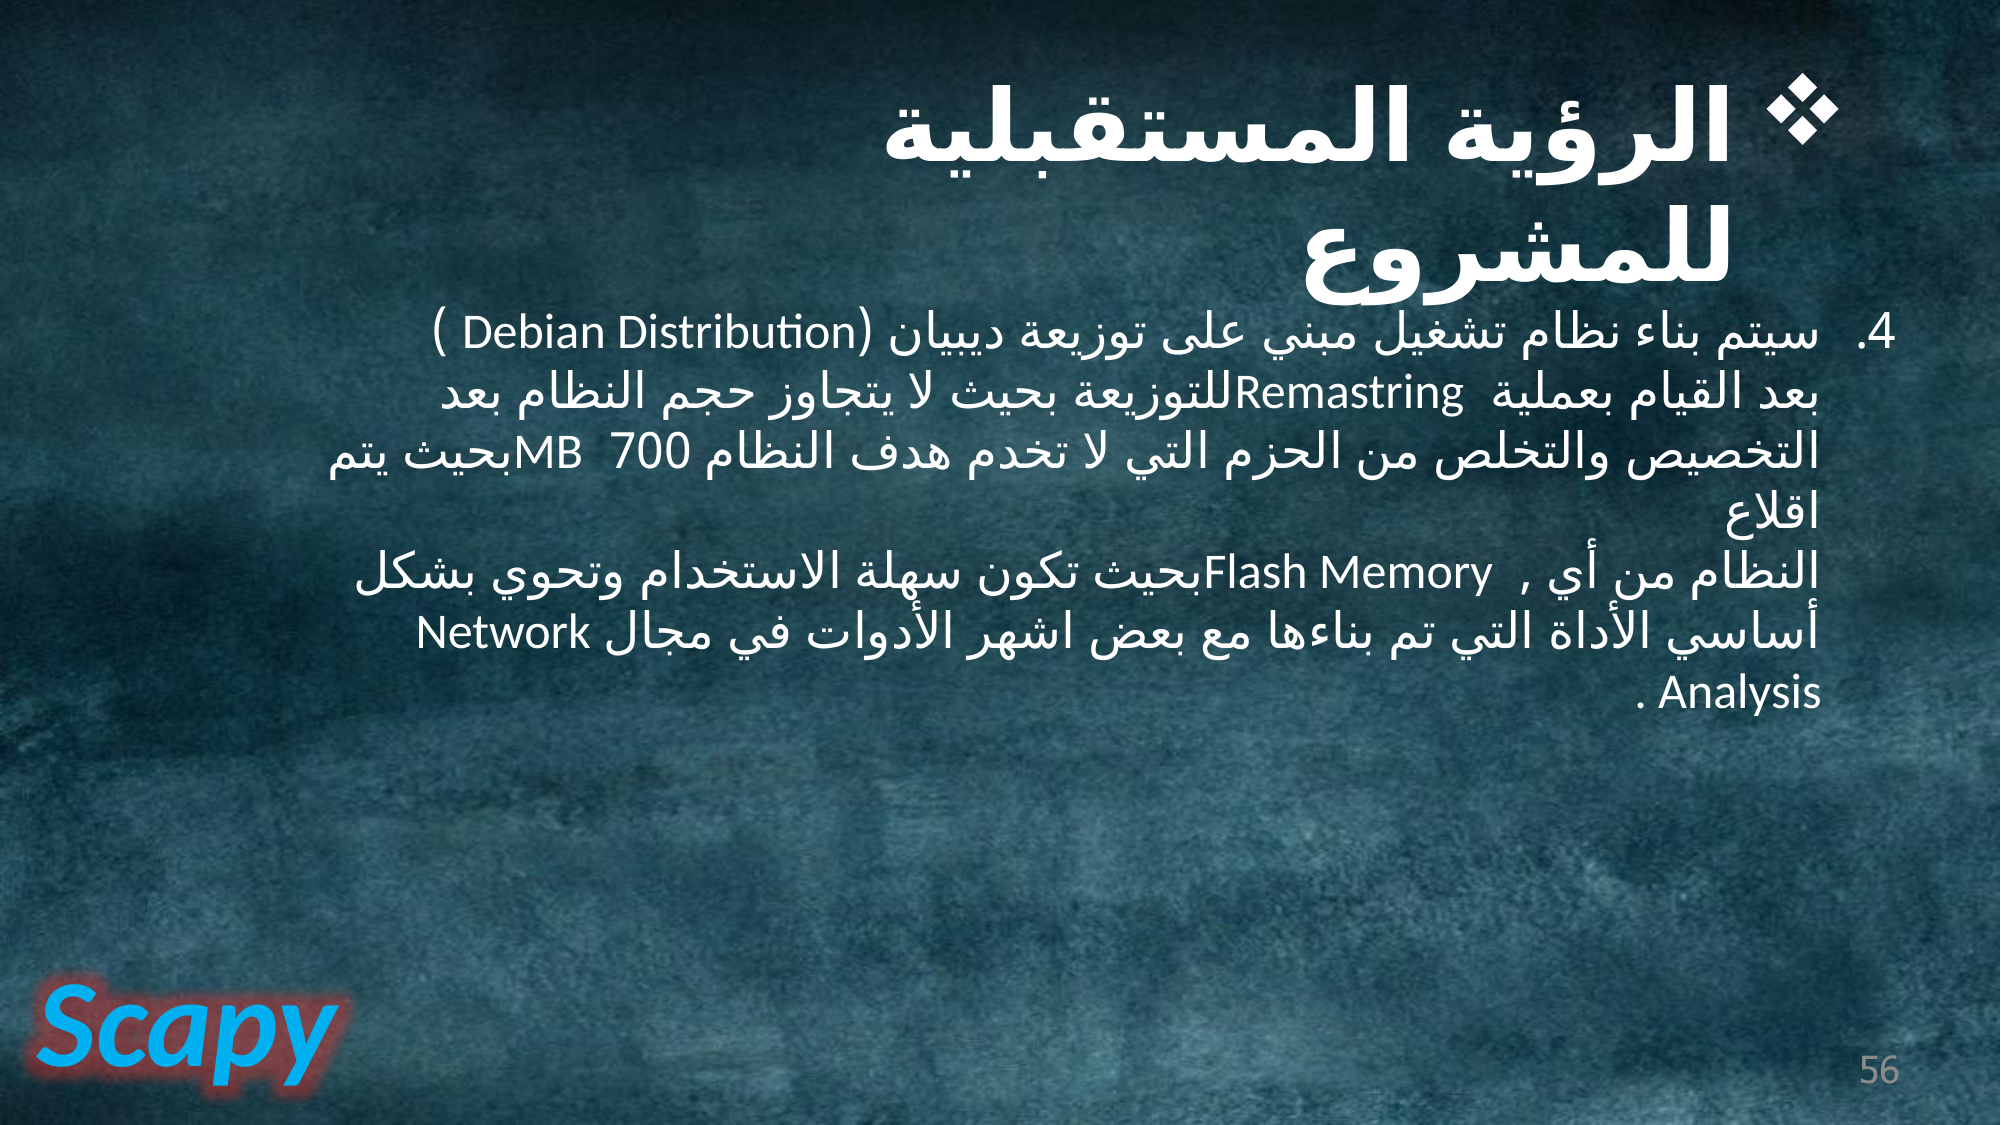

الرؤية المستقبلية للمشروع
سيتم بناء نظام تشغيل مبني على توزيعة ديبيان (Debian Distribution )
بعد القيام بعملية  Remastringللتوزيعة بحيث لا يتجاوز حجم النظام بعد
التخصيص والتخلص من الحزم التي لا تخدم هدف النظام 700  MBبحيث يتم اقلاع
النظام من أي ,  Flash Memoryبحيث تكون سهلة الاستخدام وتحوي بشكل
أساسي الأداة التي تم بناءها مع بعض اشهر الأدوات في مجال Network
. Analysis
Scapy
56